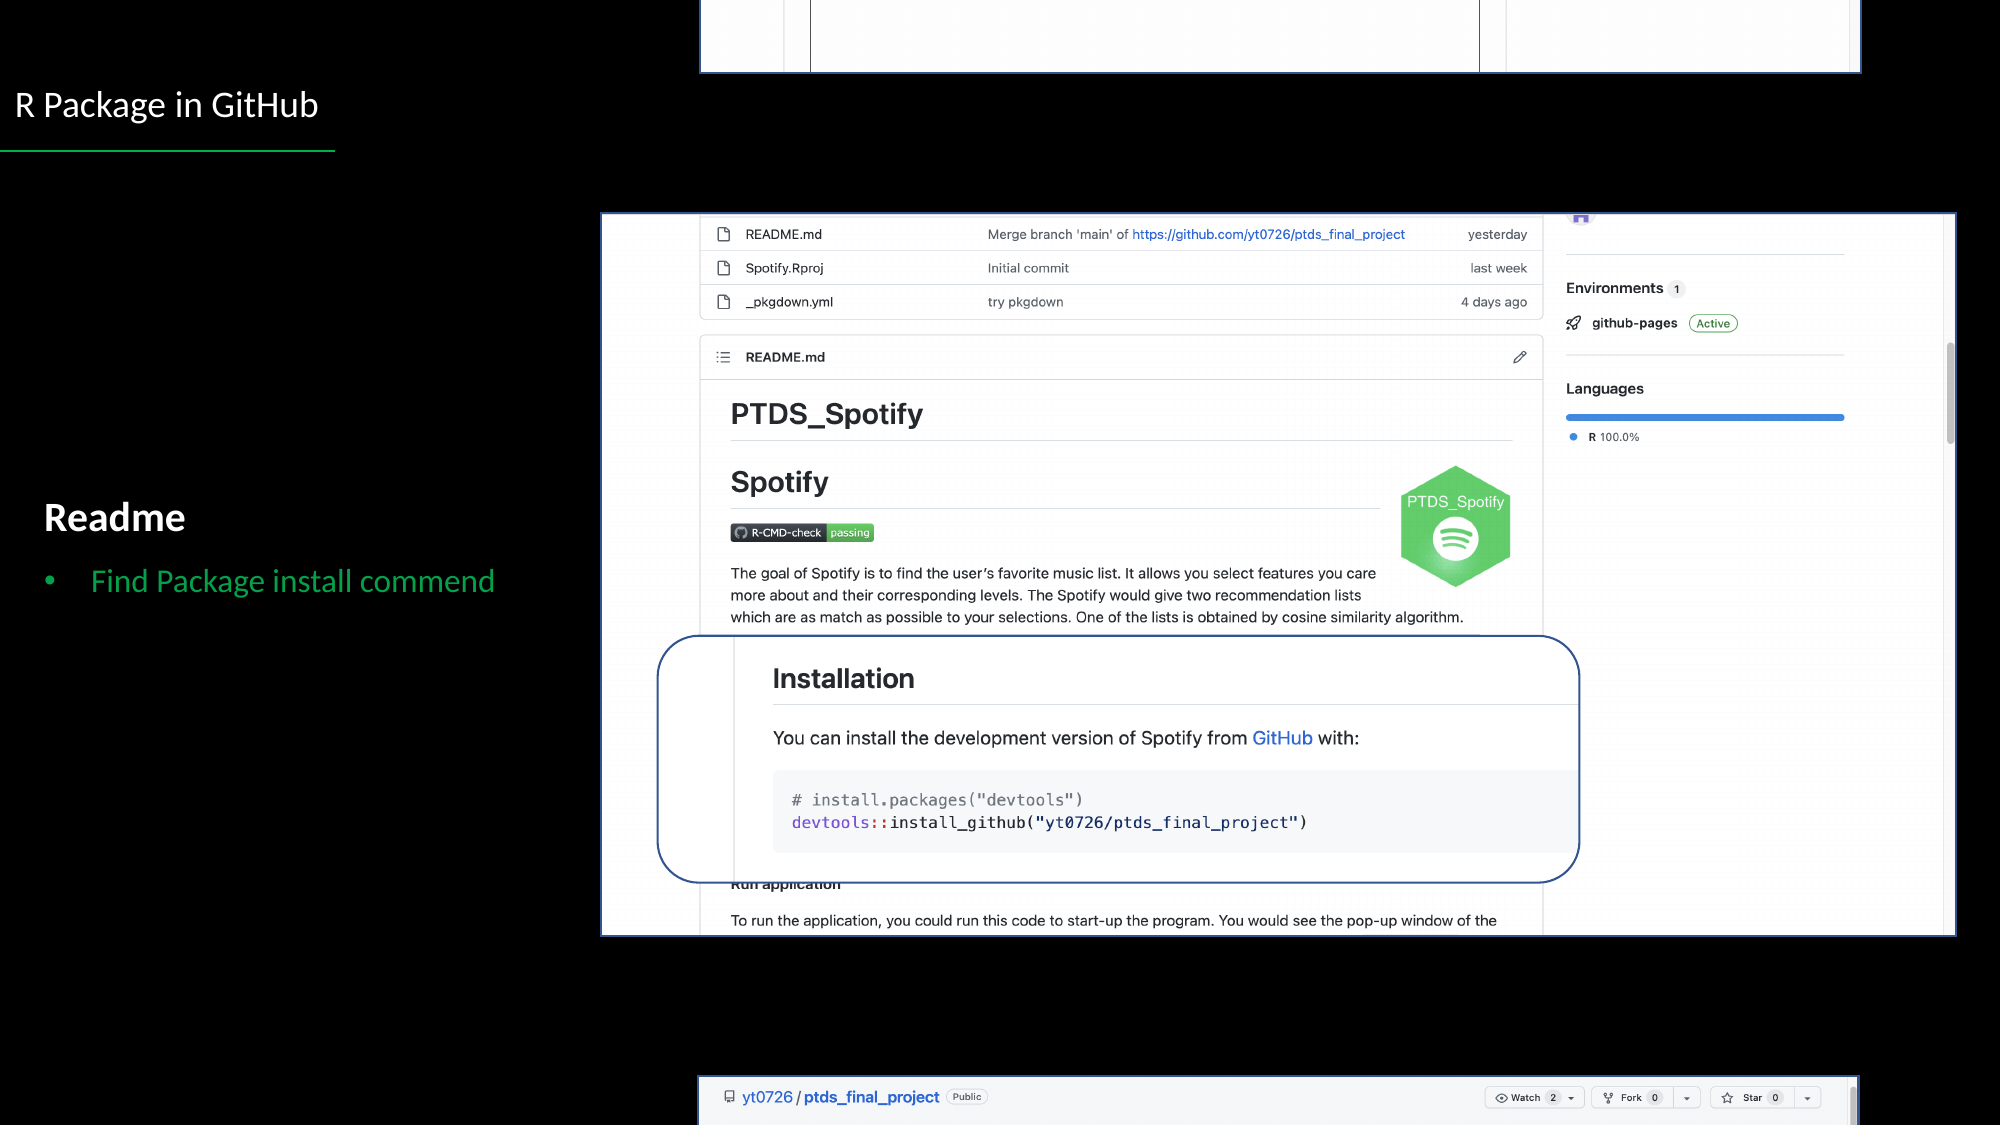

R Package in GitHub

Readme
Find Package install commend